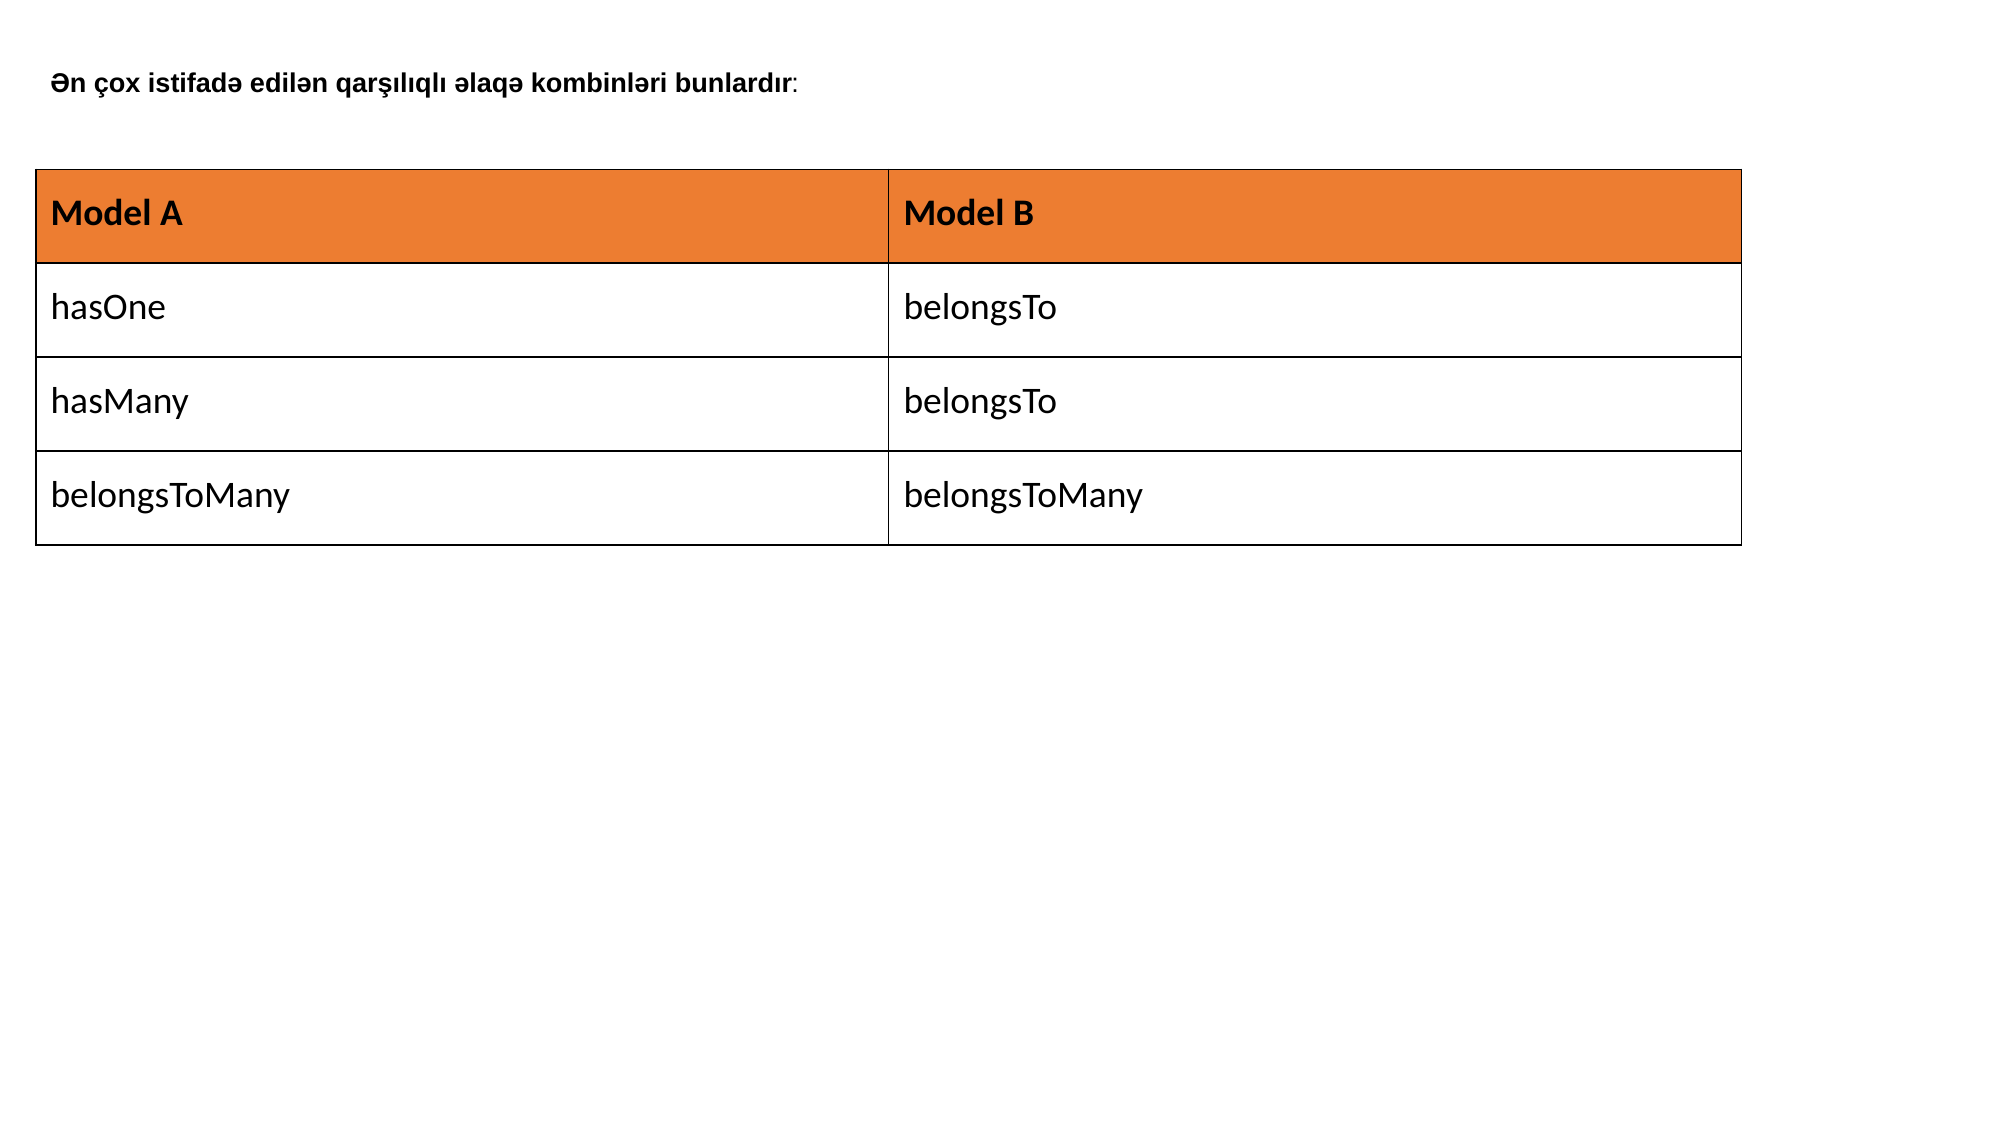

Ən çox istifadə edilən qarşılıqlı əlaqə kombinləri bunlardır:

| Model A | Model B |
| --- | --- |
| hasOne | belongsTo |
| hasMany | belongsTo |
| belongsToMany | belongsToMany |